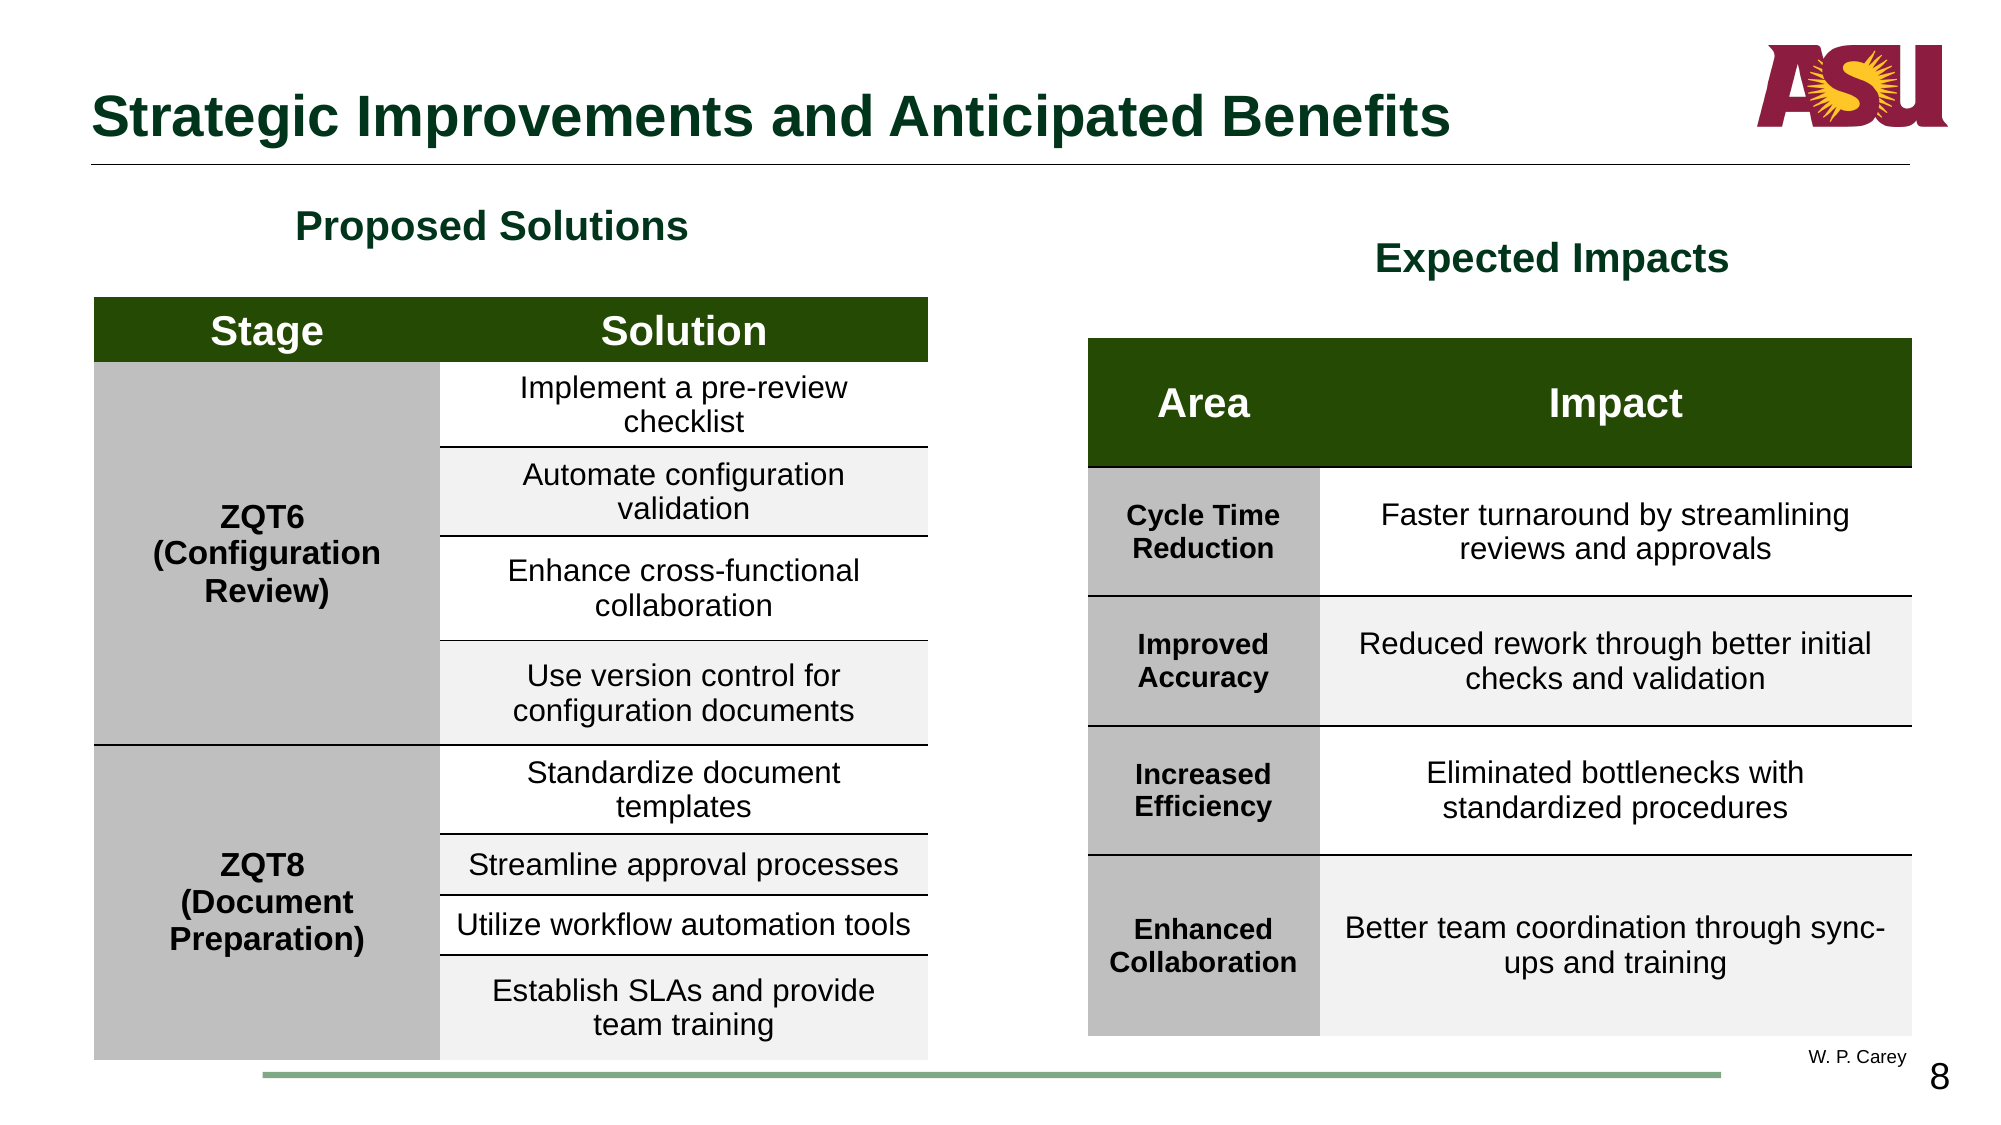

# Strategic Improvements and Anticipated Benefits
Proposed Solutions
Expected Impacts
| Stage | Solution |
| --- | --- |
| ZQT6 (Configuration Review) | Implement a pre-review checklist |
|  | Automate configuration validation |
|  | Enhance cross-functional collaboration |
|  | Use version control for configuration documents |
| ZQT8 (Document Preparation) | Standardize document templates |
|  | Streamline approval processes |
|  | Utilize workflow automation tools |
|  | Establish SLAs and provide team training |
| Area | Impact |
| --- | --- |
| Cycle Time Reduction | Faster turnaround by streamlining reviews and approvals |
| Improved Accuracy | Reduced rework through better initial checks and validation |
| Increased Efficiency | Eliminated bottlenecks with standardized procedures |
| Enhanced Collaboration | Better team coordination through sync-ups and training |
8